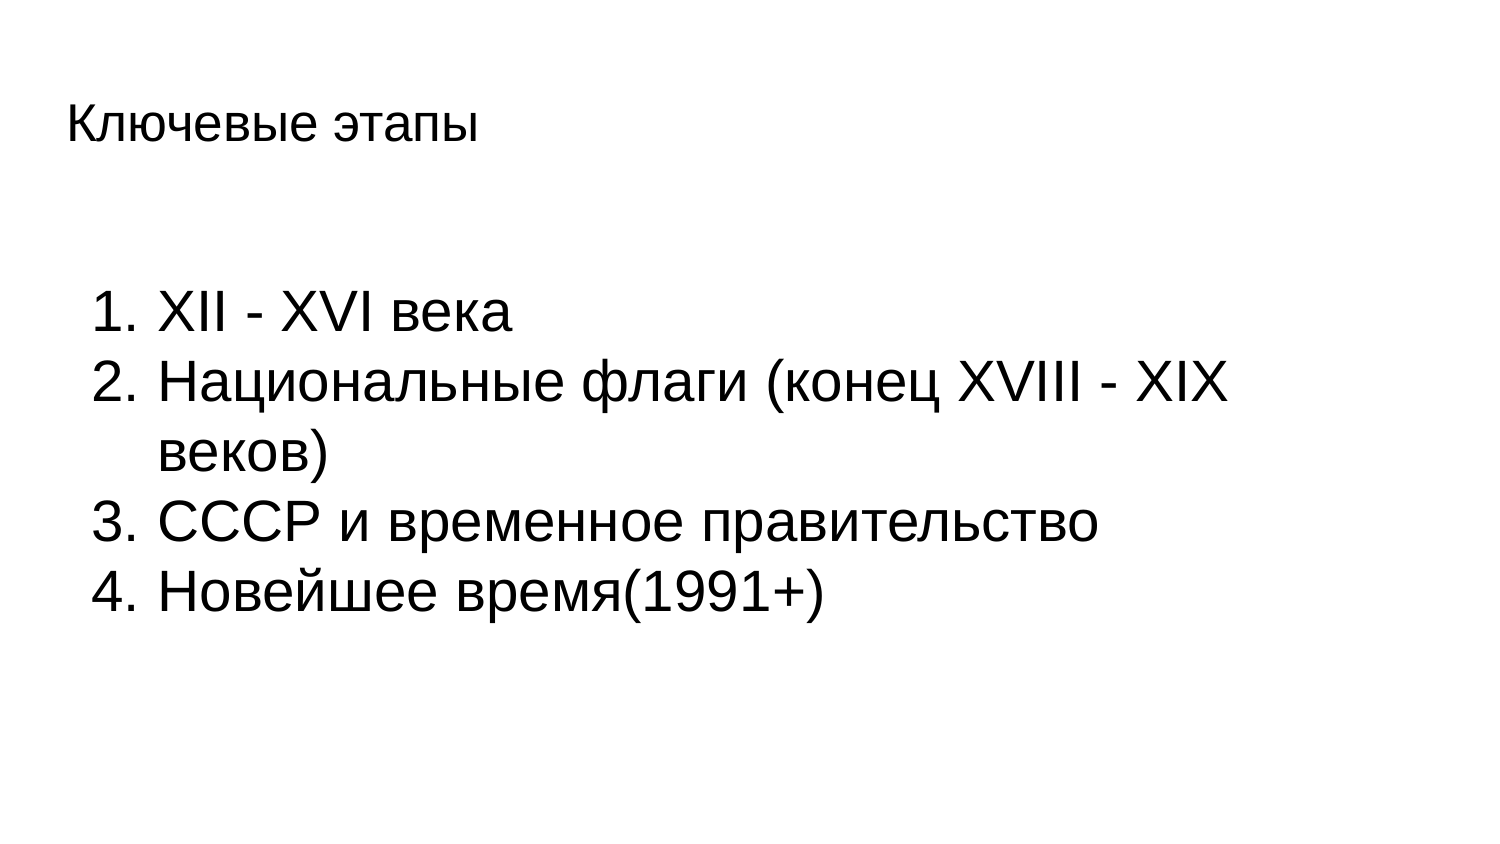

# Ключевые этапы

XII - XVI века
Национальные флаги (конец XVIII - XIX веков)
СССР и временное правительство
Новейшее время(1991+)